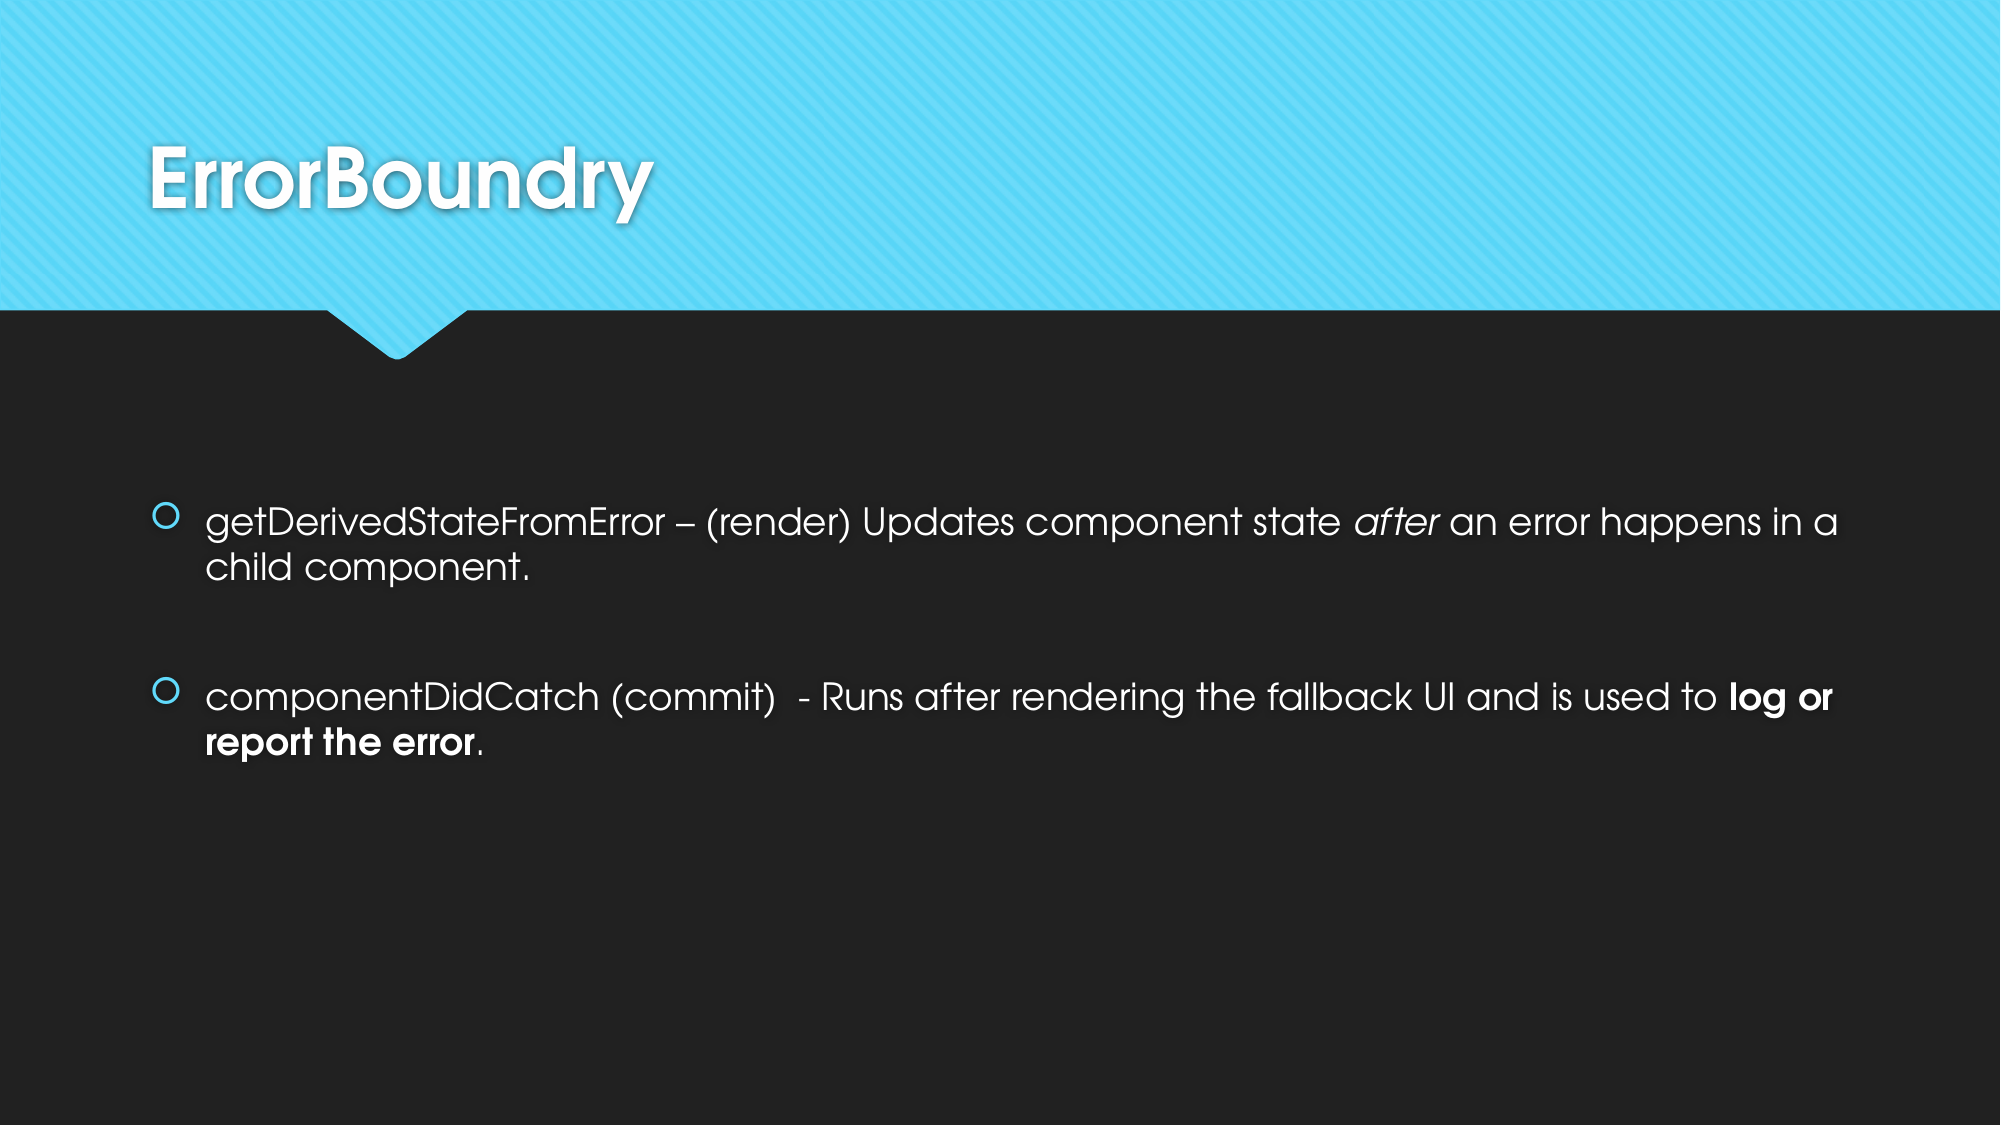

# ErrorBoundry
getDerivedStateFromError – (render) Updates component state after an error happens in a child component.

componentDidCatch (commit)  - Runs after rendering the fallback UI and is used to log or report the error.